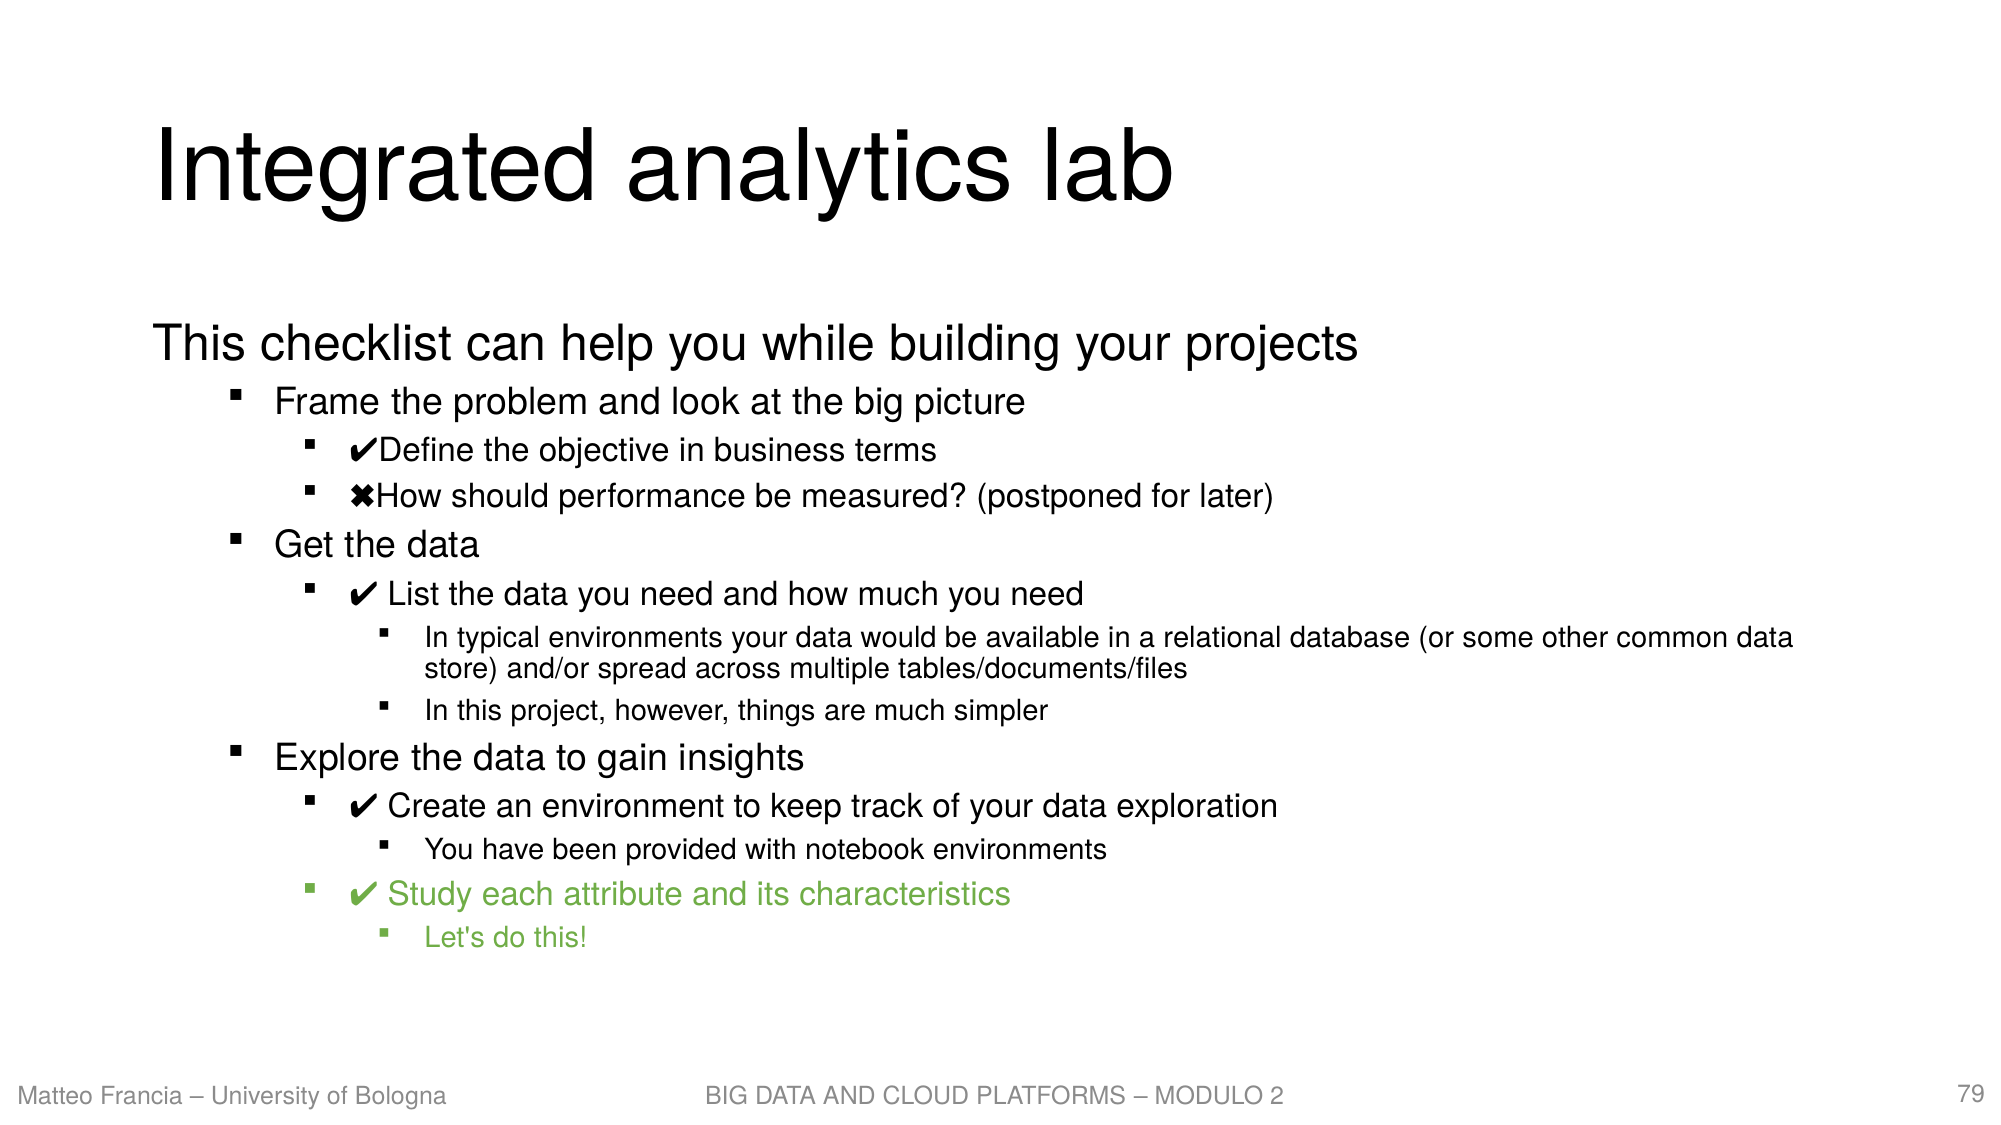

# Integrated analytics lab
This checklist can help you while building your projects
Frame the problem and look at the big picture
✔Define the objective in business terms
✖How should performance be measured? (postponed for later)
Get the data
✔ List the data you need and how much you need
In typical environments your data would be available in a relational database (or some other common data store) and/or spread across multiple tables/documents/files
In this project, however, things are much simpler
Explore the data to gain insights
✔ Create an environment to keep track of your data exploration
You have been provided with notebook environments
✔ Study each attribute and its characteristics
Let's do this!

79
Matteo Francia – University of Bologna